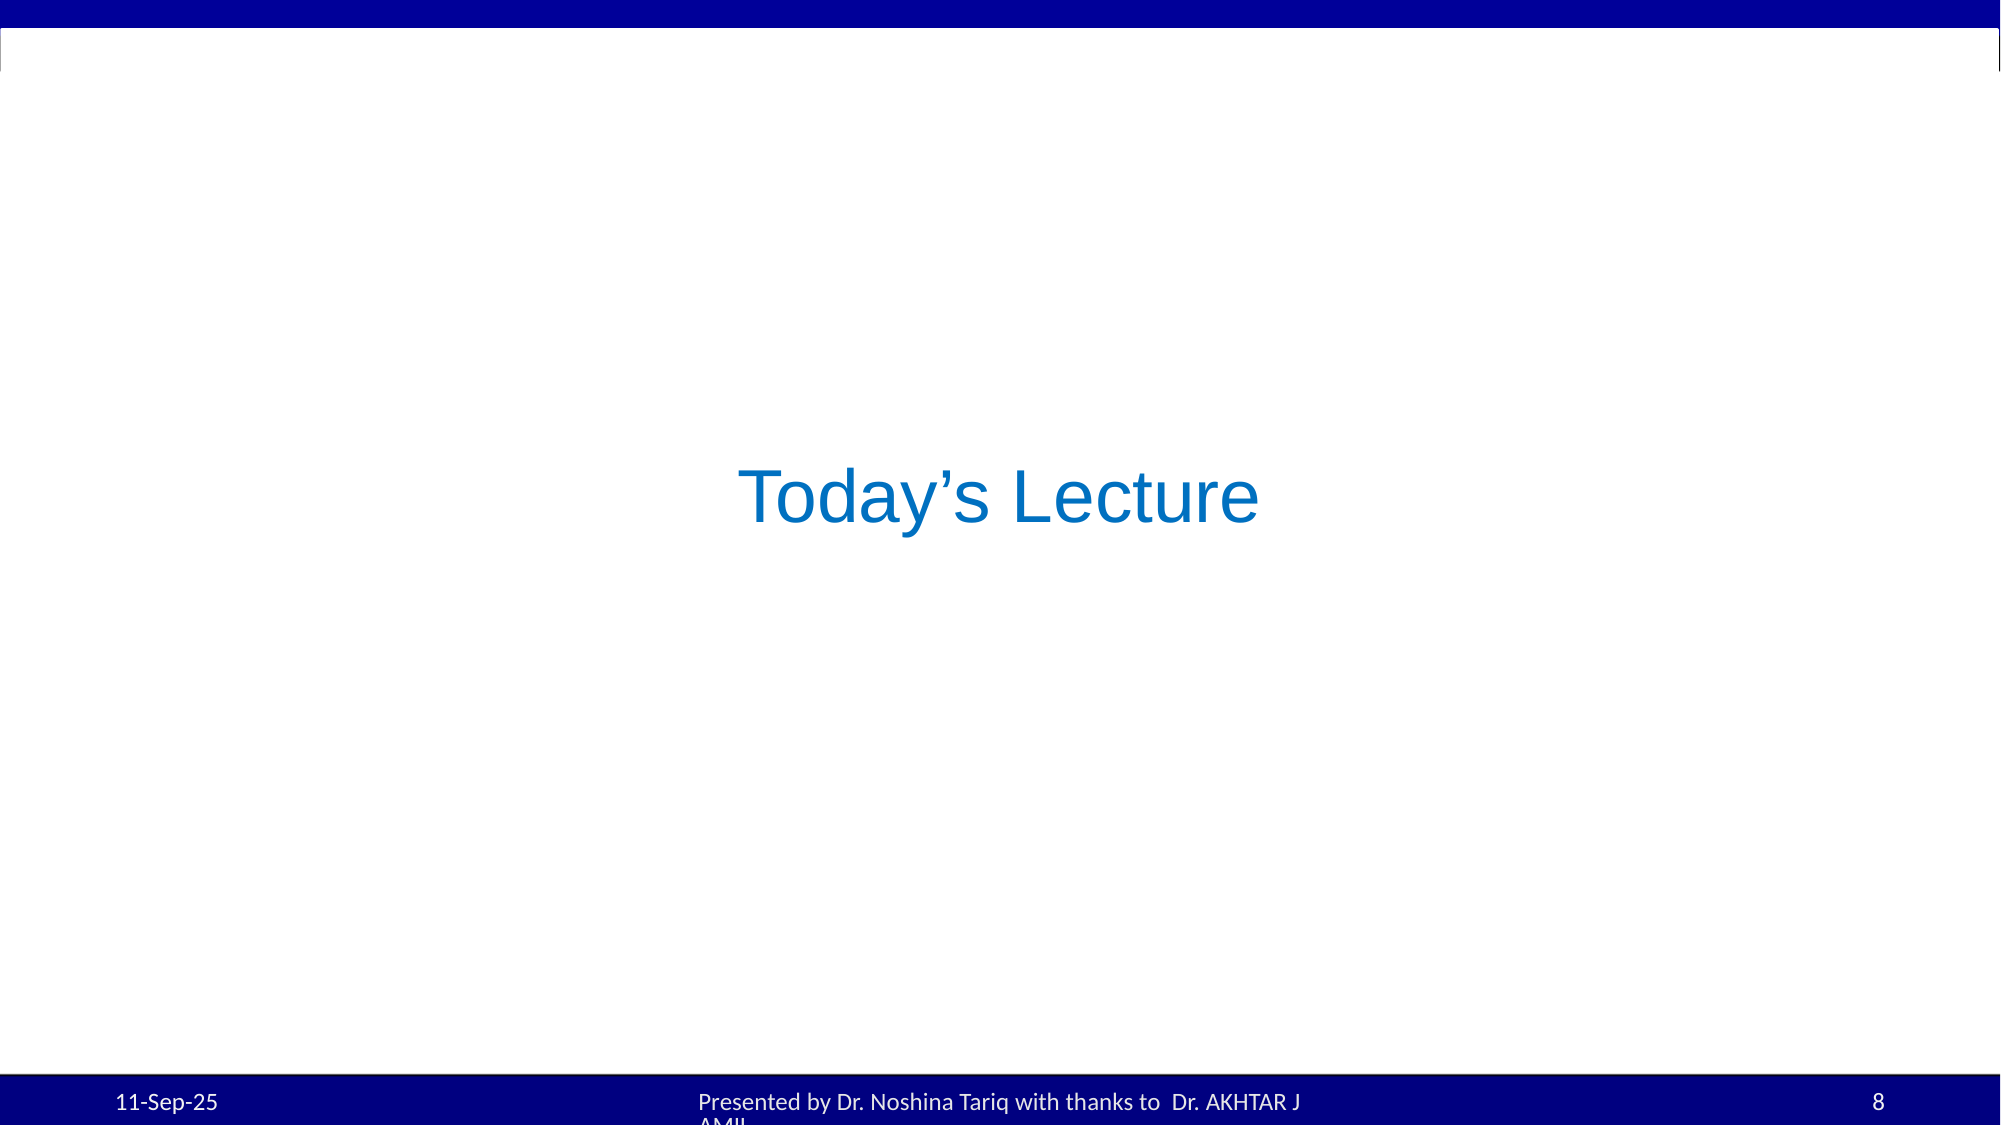

# Today’s Lecture
11-Sep-25
Presented by Dr. Noshina Tariq with thanks to  Dr. AKHTAR JAMIL
8